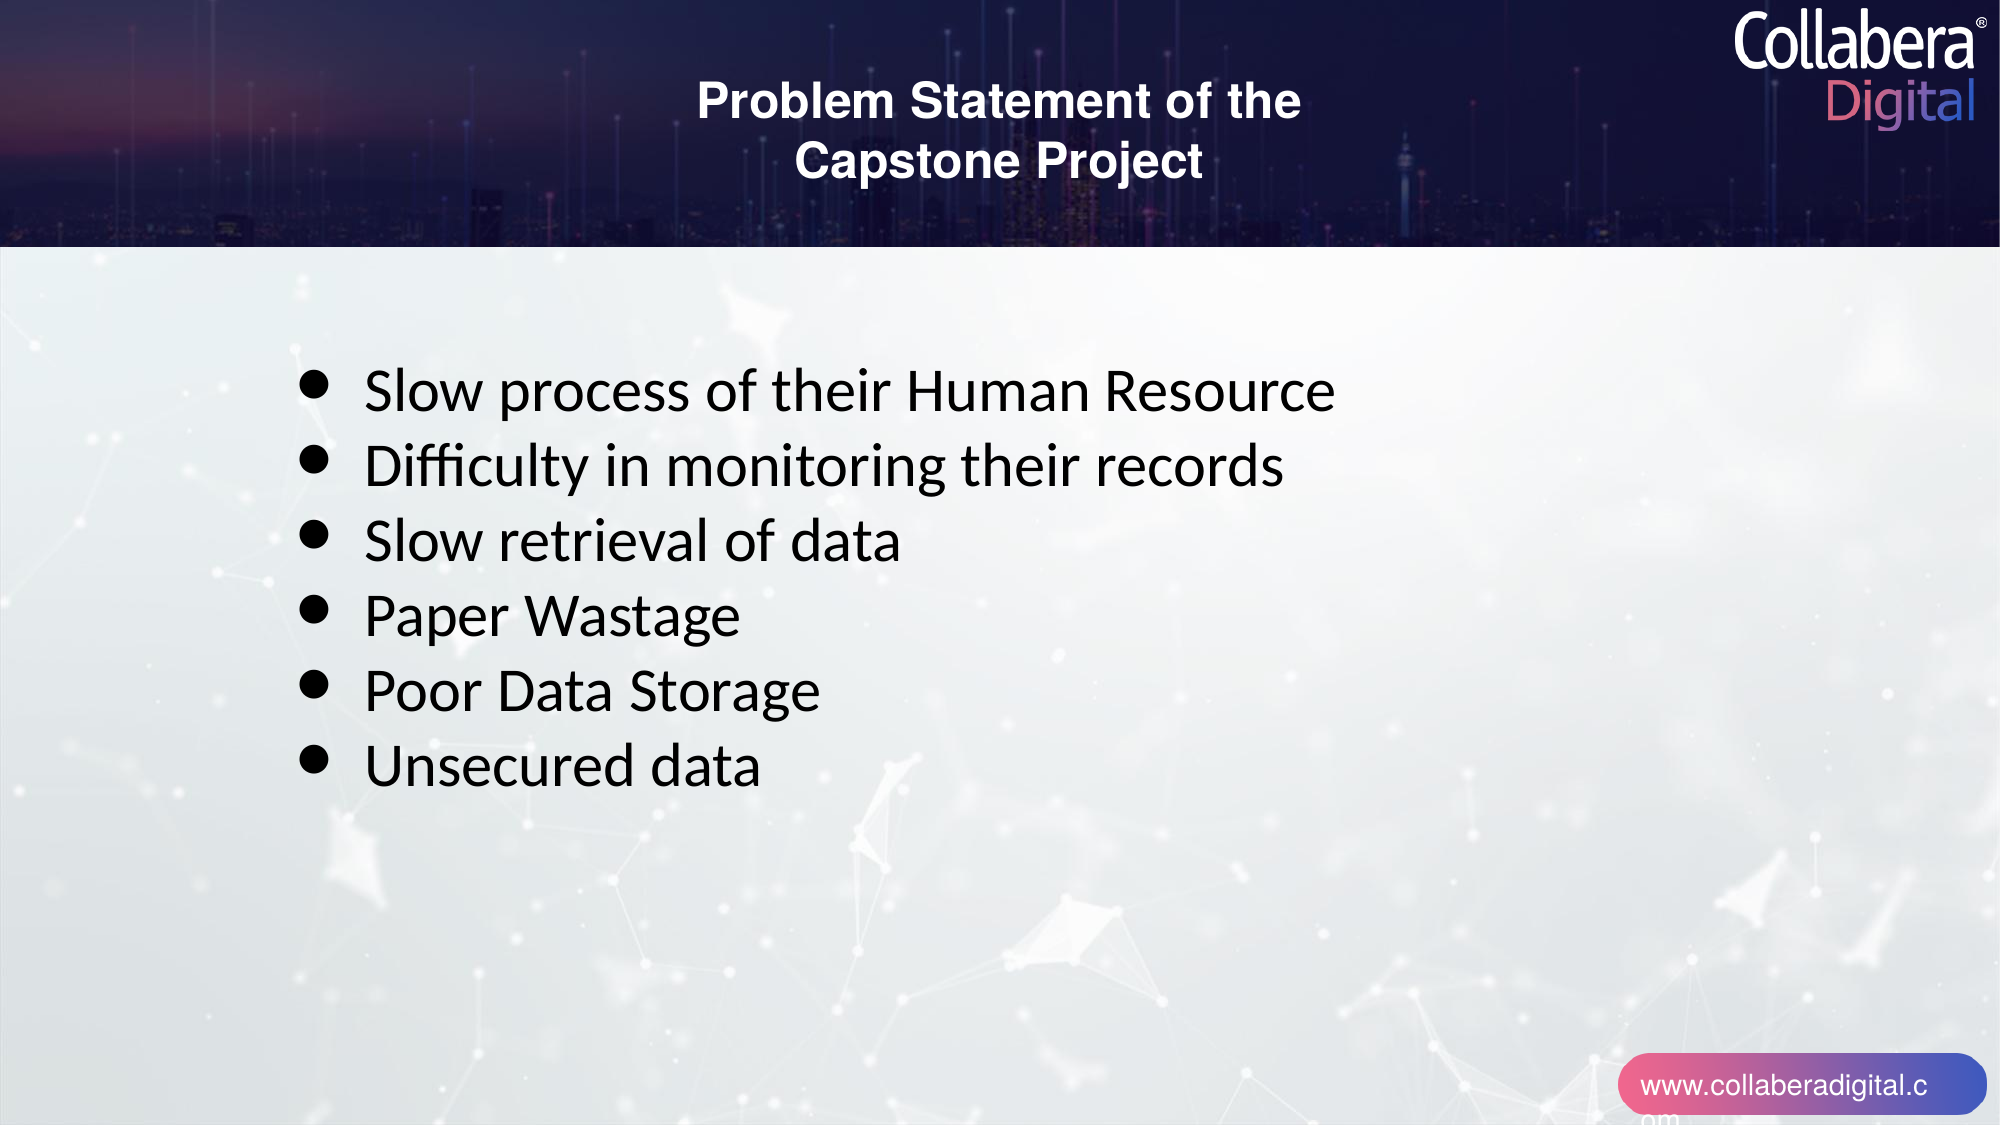

Problem Statement of the Capstone Project
Slow process of their Human Resource
Difficulty in monitoring their records
Slow retrieval of data
Paper Wastage
Poor Data Storage
Unsecured data